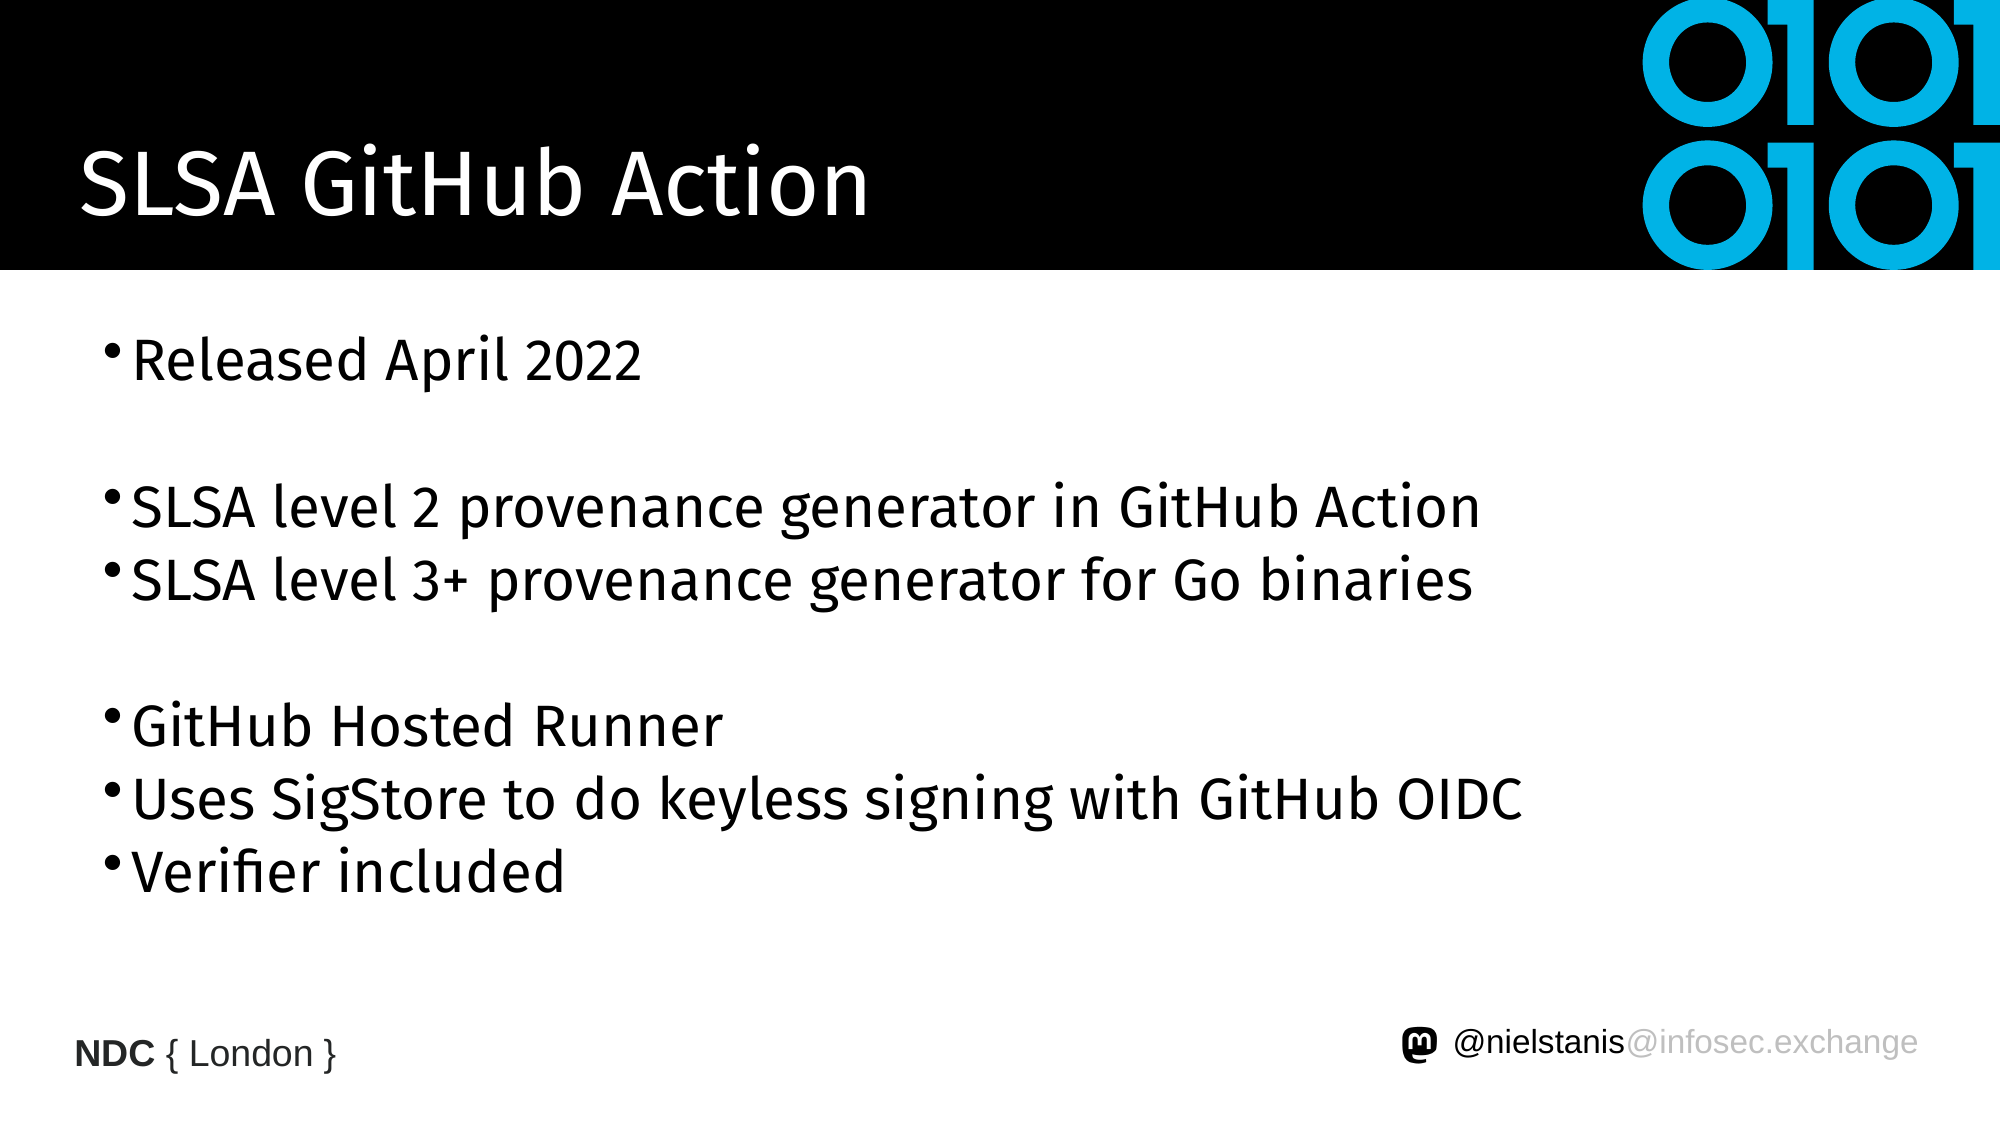

# SLSA GitHub Action
Released April 2022

SLSA level 2 provenance generator in GitHub Action
SLSA level 3+ provenance generator for Go binaries

GitHub Hosted Runner
Uses SigStore to do keyless signing with GitHub OIDC
Verifier included